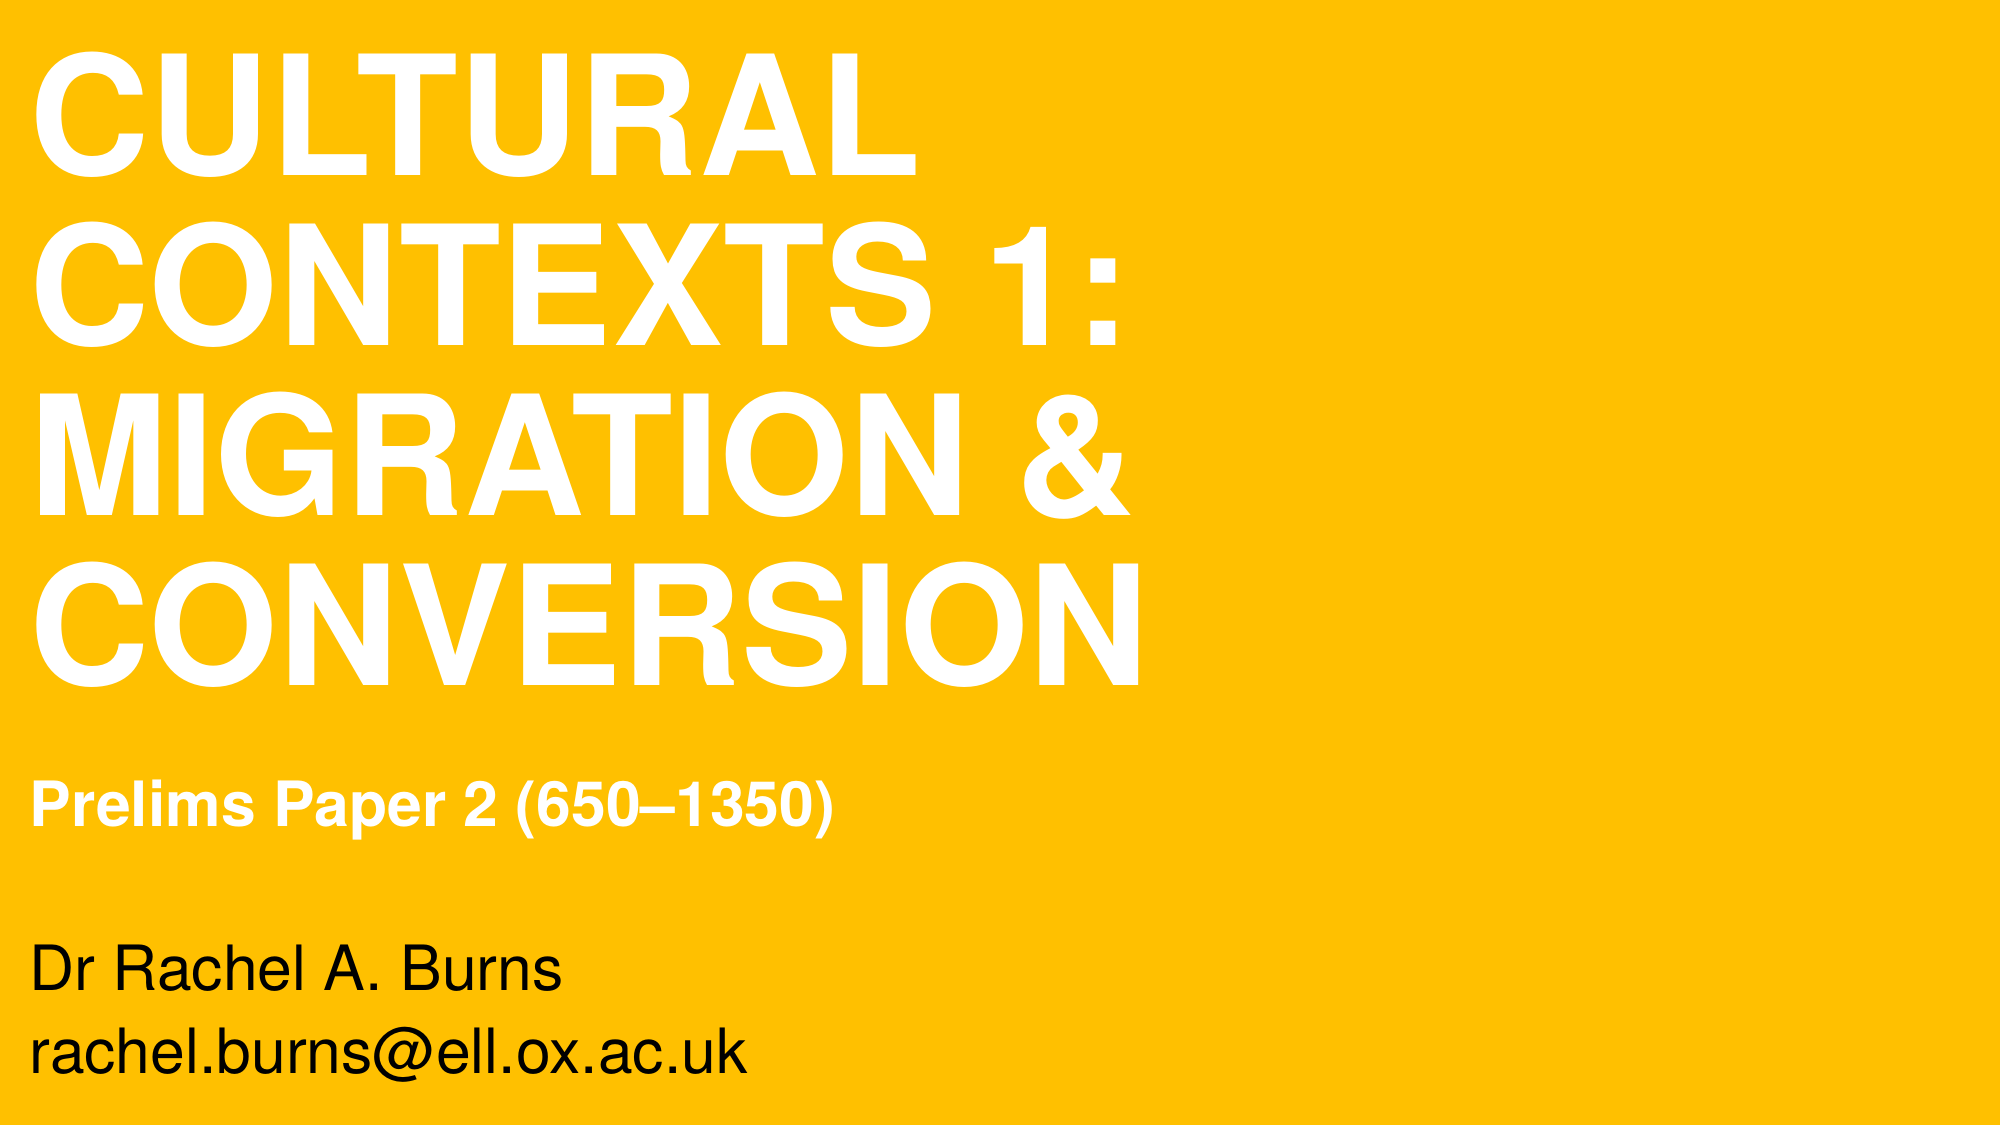

Cultural
Contexts 1:
Migration & Conversion
Prelims Paper 2 (650–1350)

Dr Rachel A. Burns
rachel.burns@ell.ox.ac.uk